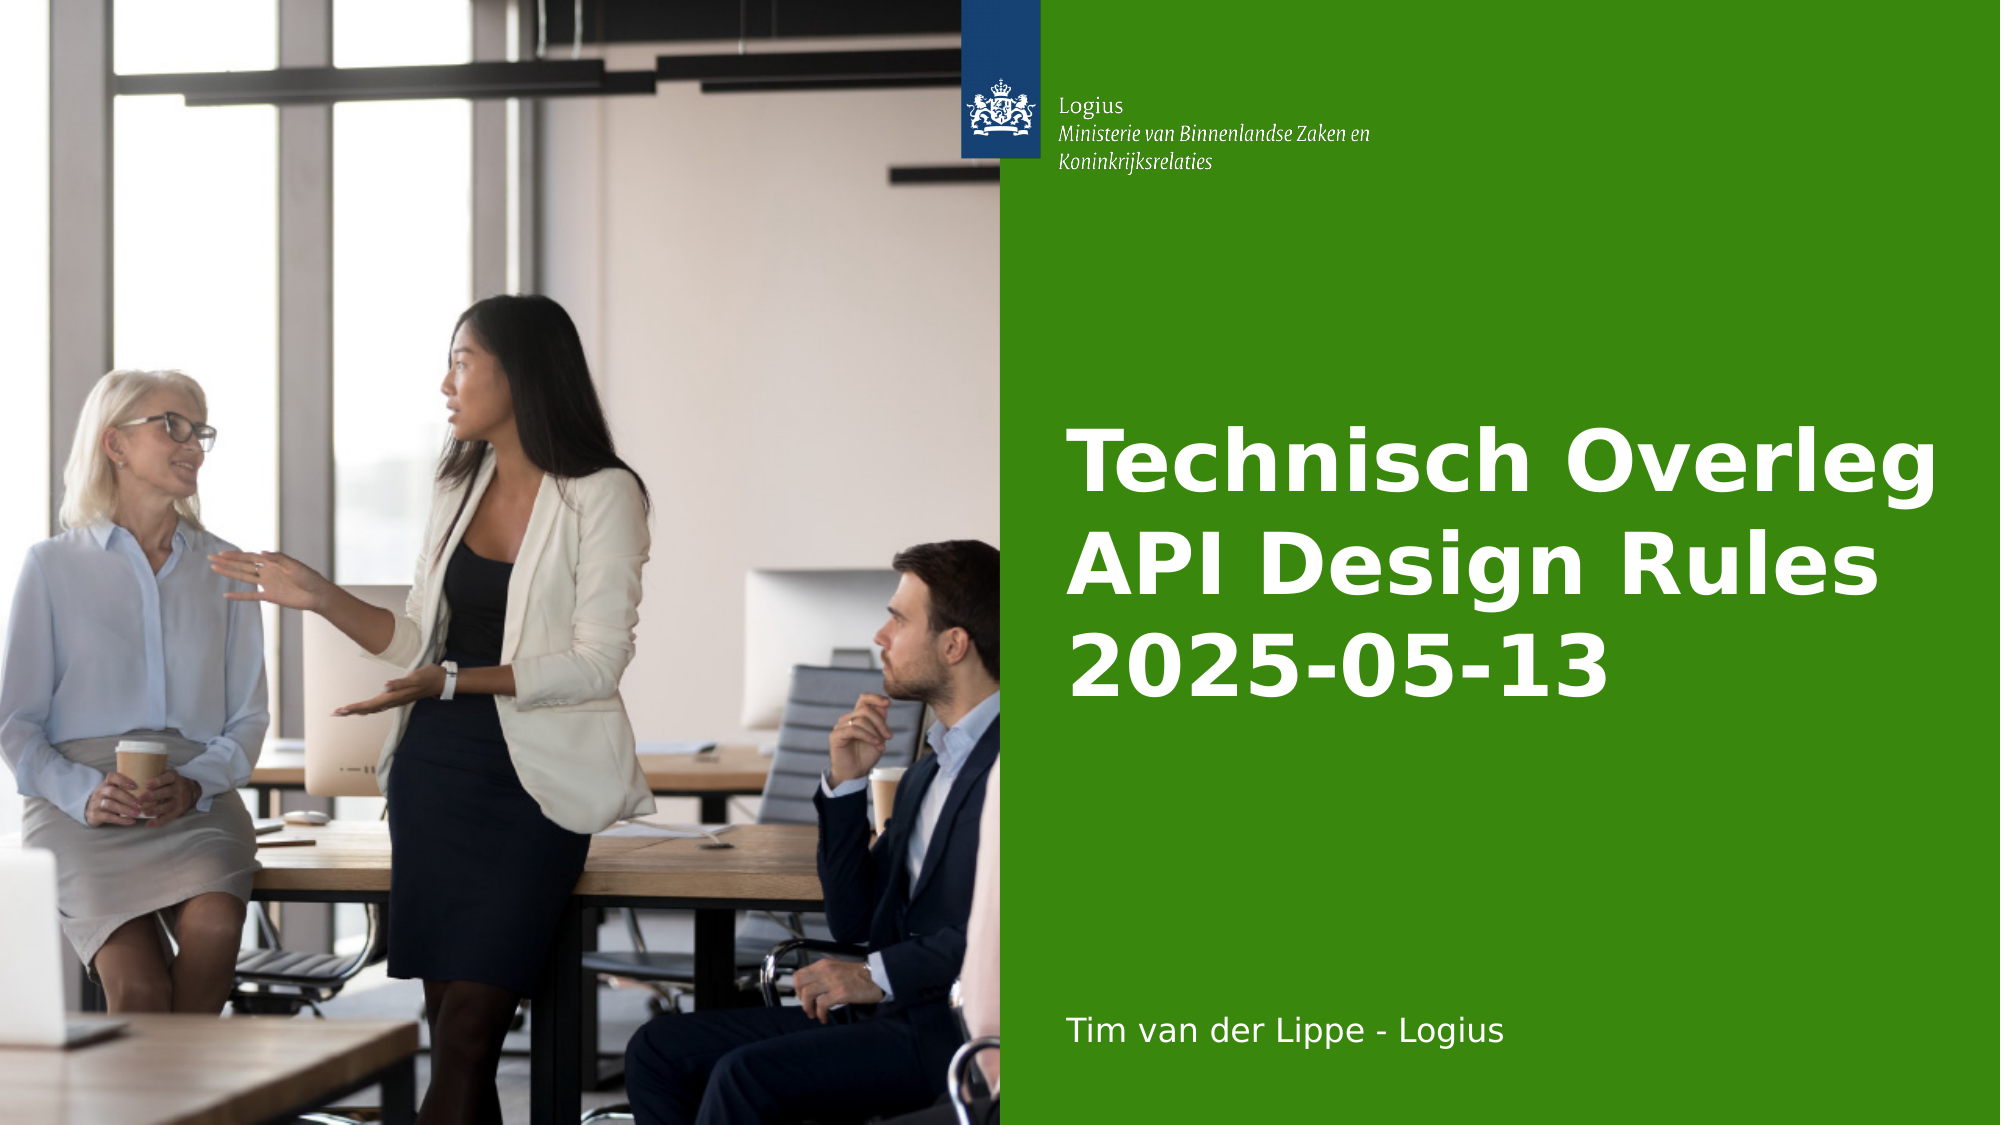

# Technisch Overleg API Design Rules 2025-05-13
Tim van der Lippe - Logius